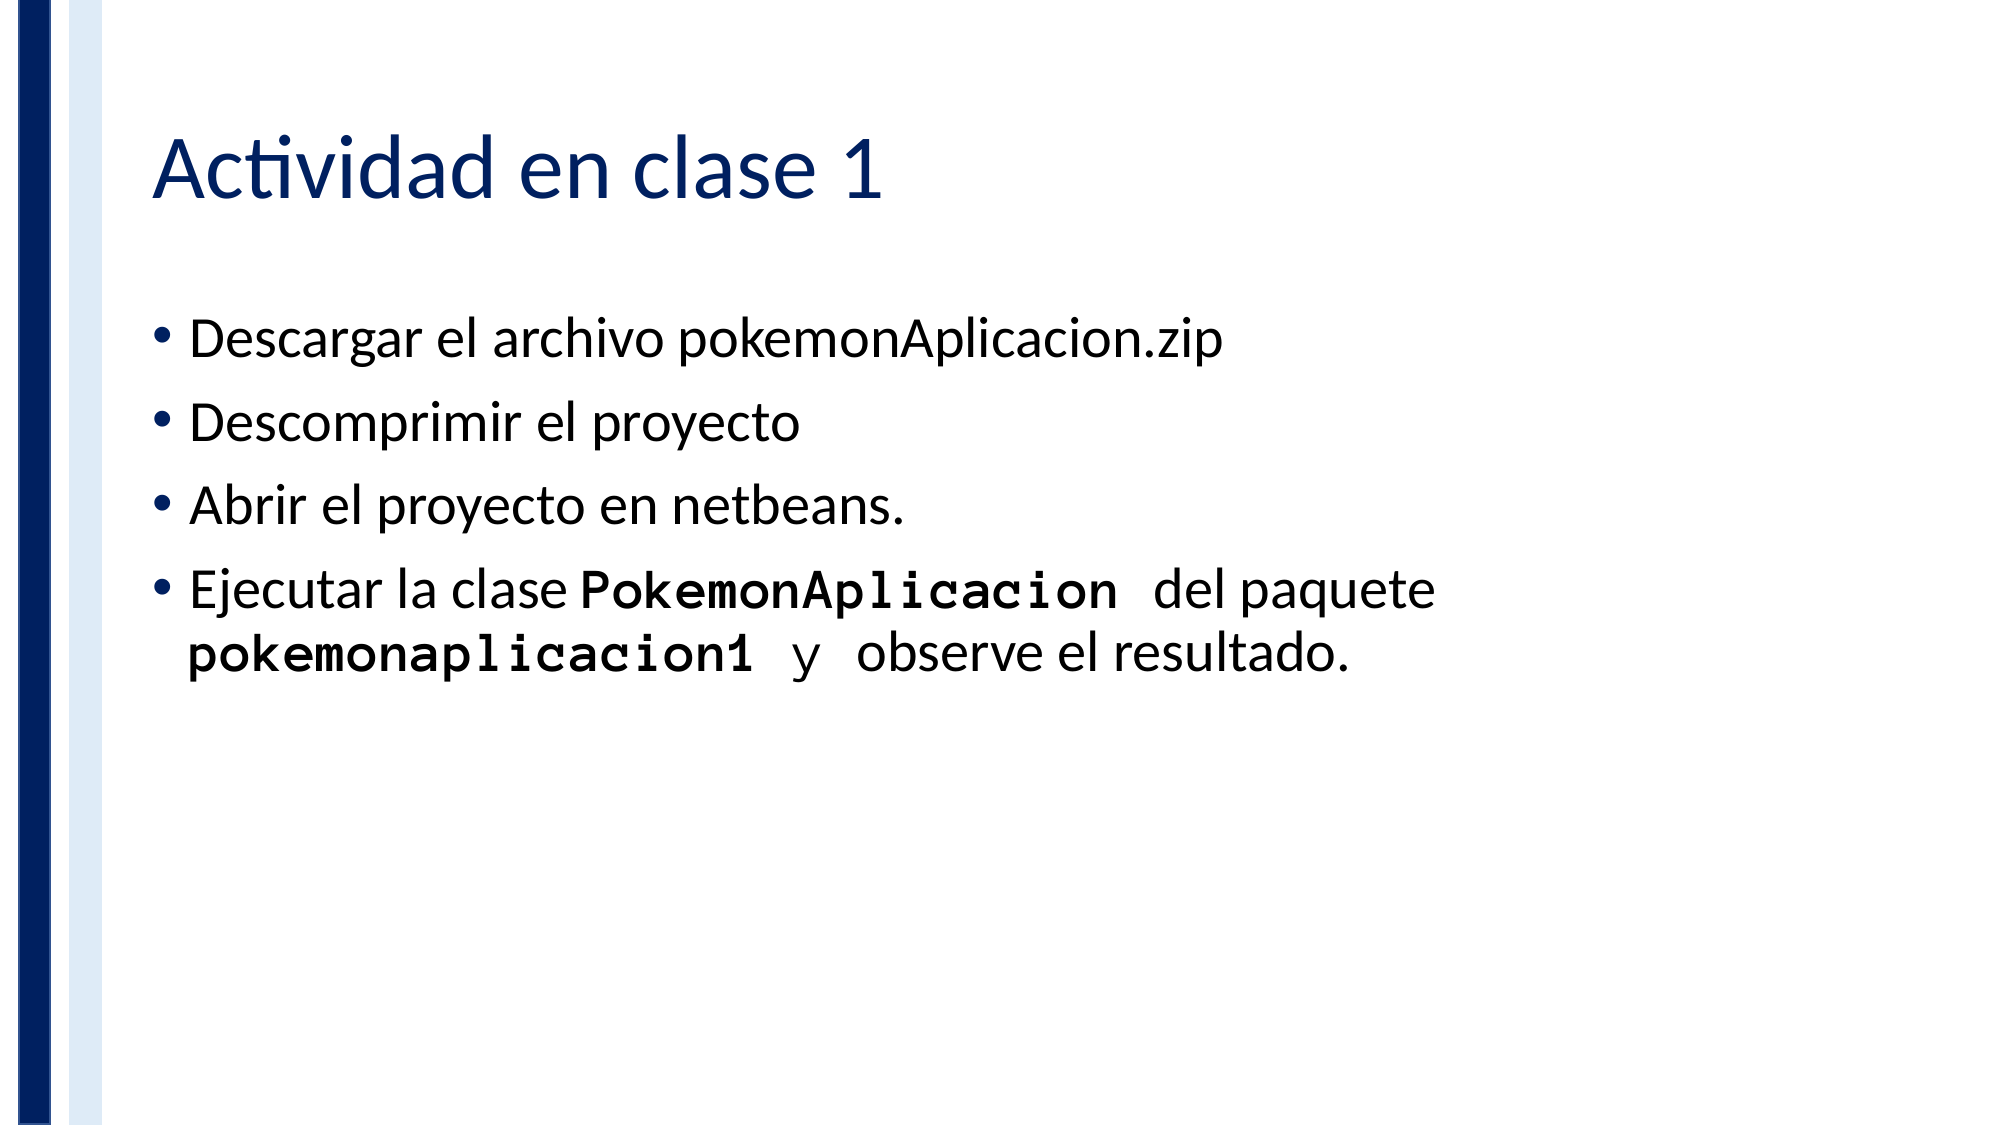

# Actividad en clase 1
Descargar el archivo pokemonAplicacion.zip
Descomprimir el proyecto
Abrir el proyecto en netbeans.
Ejecutar la clase PokemonAplicacion del paquete pokemonaplicacion1 y observe el resultado.